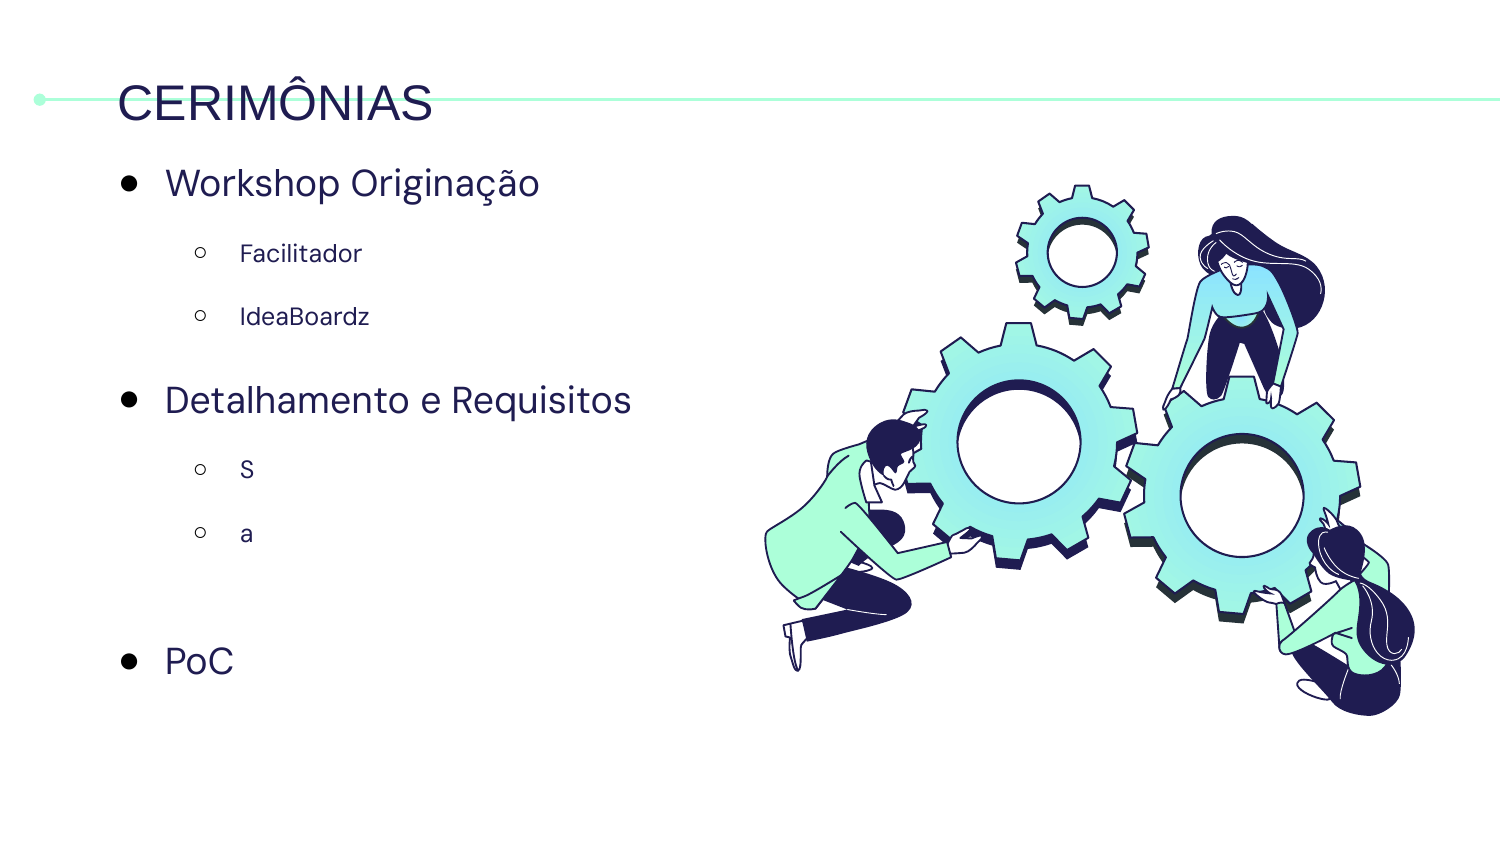

# CERIMÔNIAS
Workshop Originação
Facilitador
IdeaBoardz

Detalhamento e Requisitos
S
a

PoC